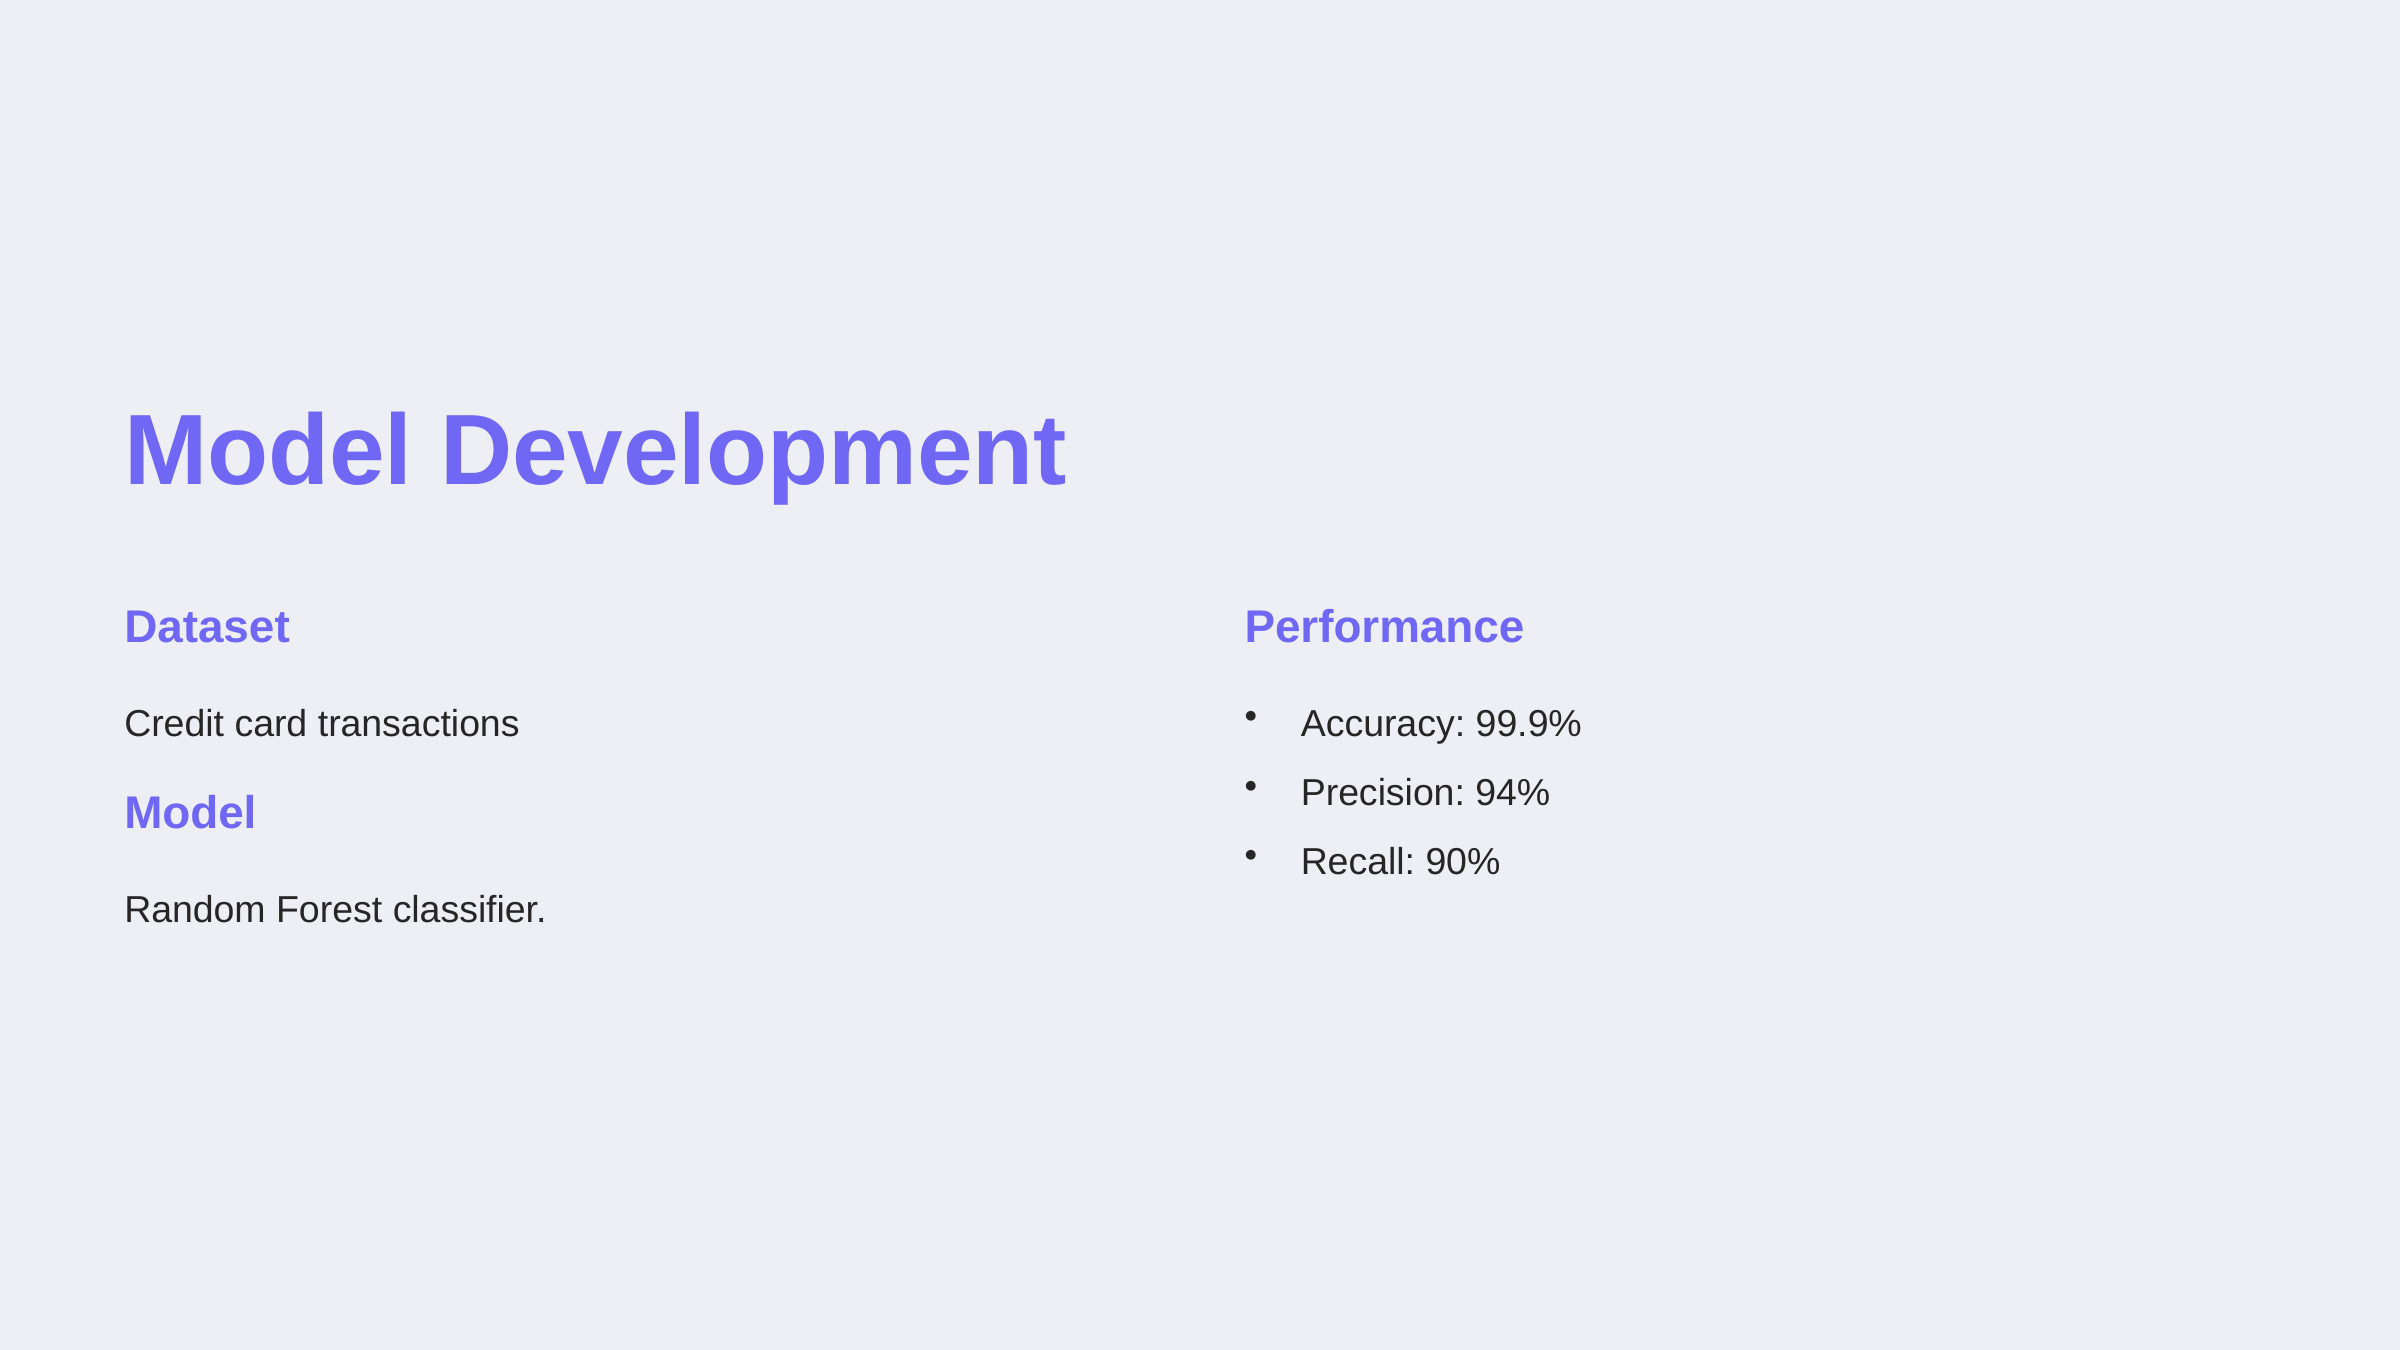

Model Development
Dataset
Performance
Credit card transactions
Accuracy: 99.9%
Precision: 94%
Model
Recall: 90%
Random Forest classifier.